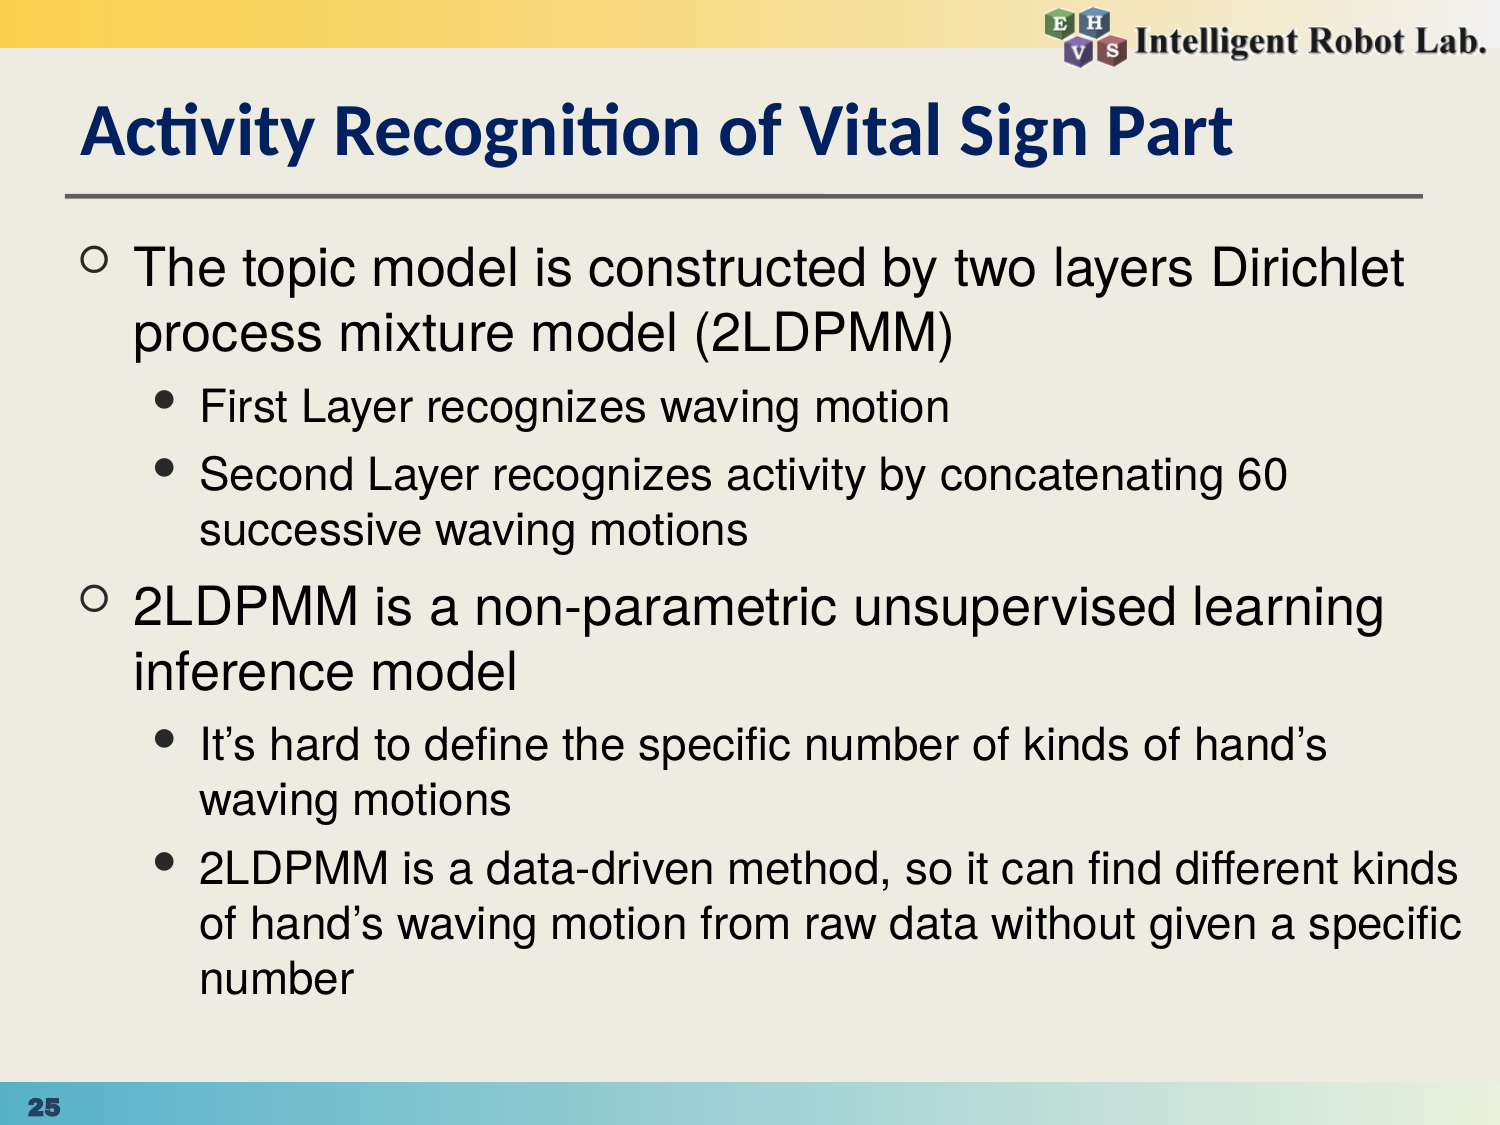

# Activity Recognition of Vital Sign Part
The topic model is constructed by two layers Dirichlet process mixture model (2LDPMM)
First Layer recognizes waving motion
Second Layer recognizes activity by concatenating 60 successive waving motions
2LDPMM is a non-parametric unsupervised learning inference model
It’s hard to define the specific number of kinds of hand’s waving motions
2LDPMM is a data-driven method, so it can find different kinds of hand’s waving motion from raw data without given a specific number
25